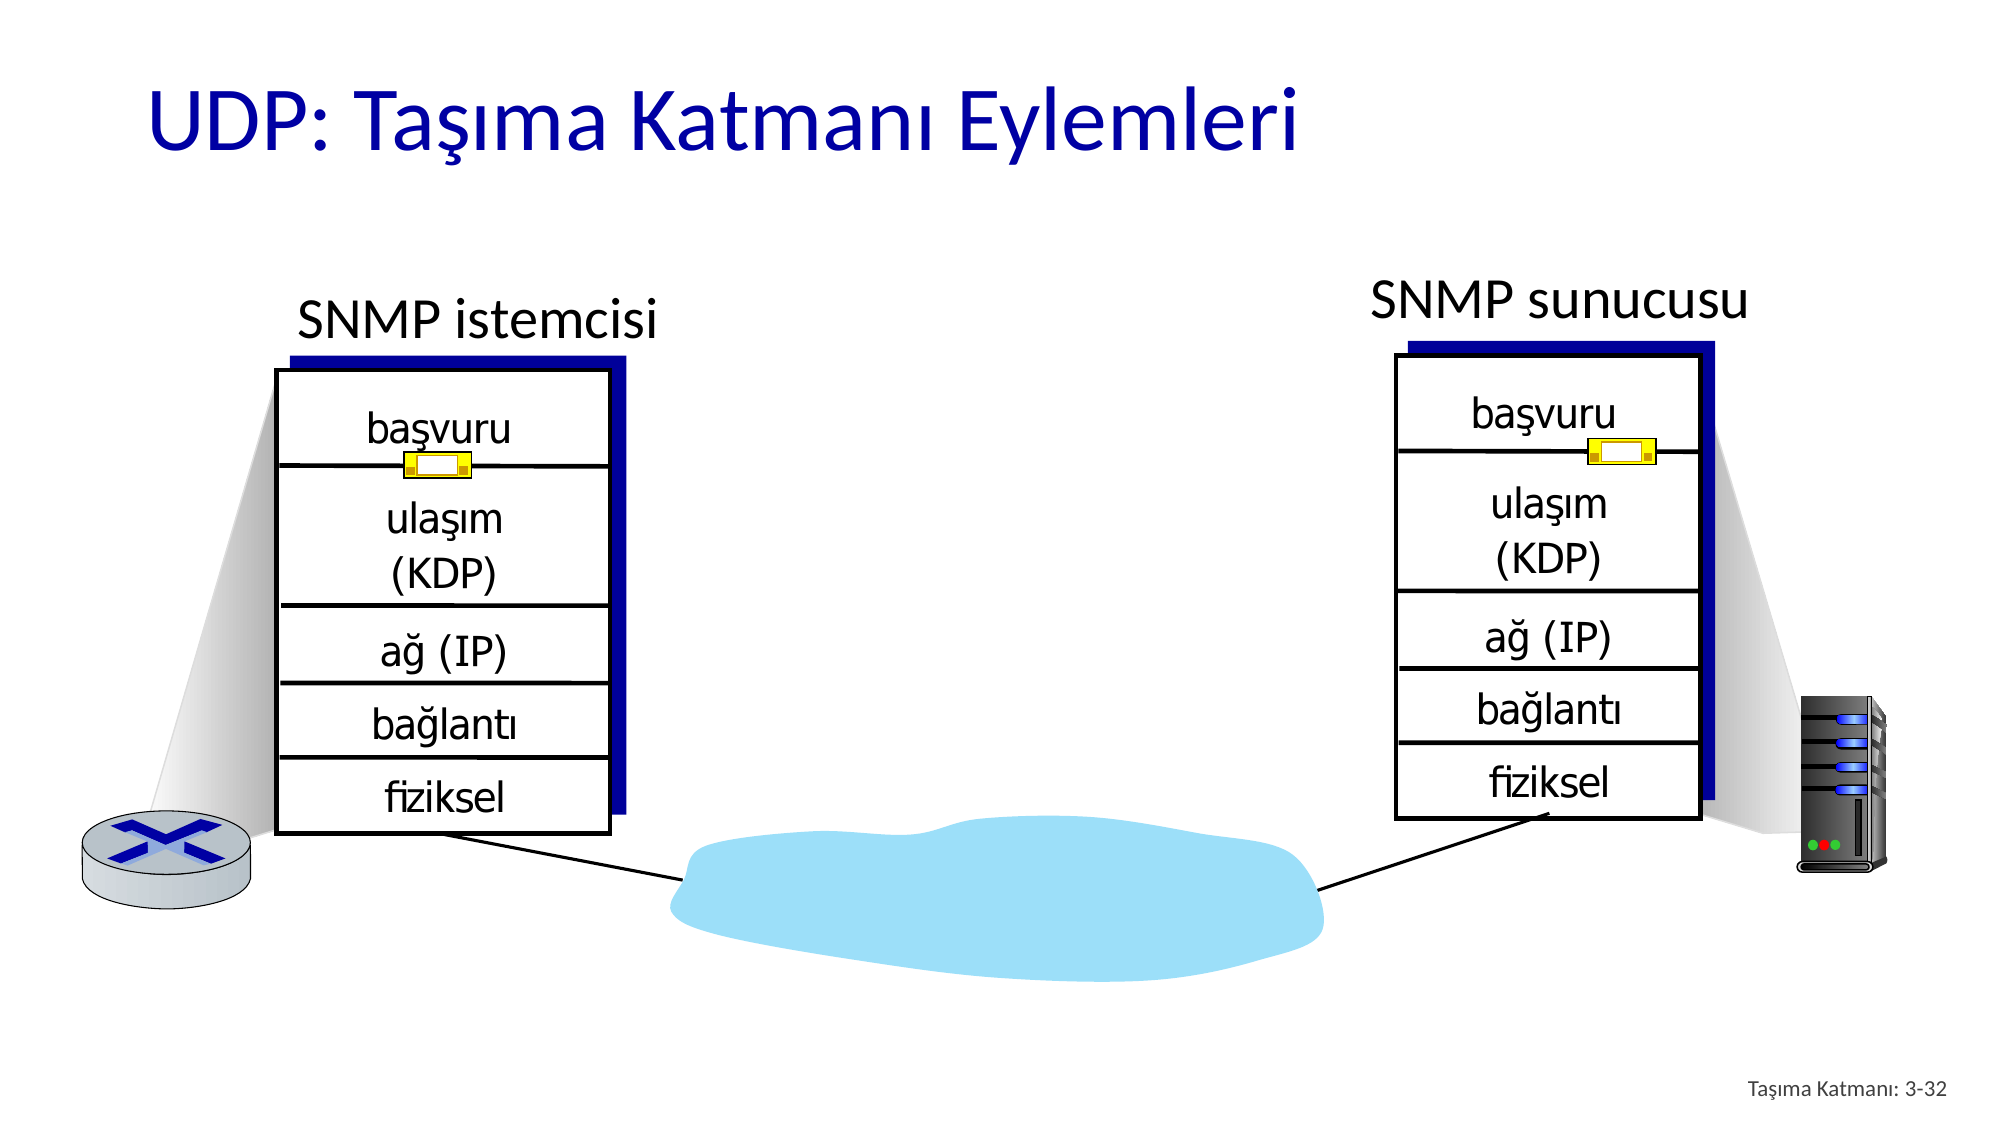

# UDP: Taşıma Katmanı Eylemleri
SNMP sunucusu
SNMP istemcisi

başvuru

ulaşım
(KDP)

ağ (IP)

bağlantı

fiziksel

başvuru

ulaşım
(KDP)

ağ (IP)

bağlantı

fiziksel

Taşıma Katmanı: 3-32